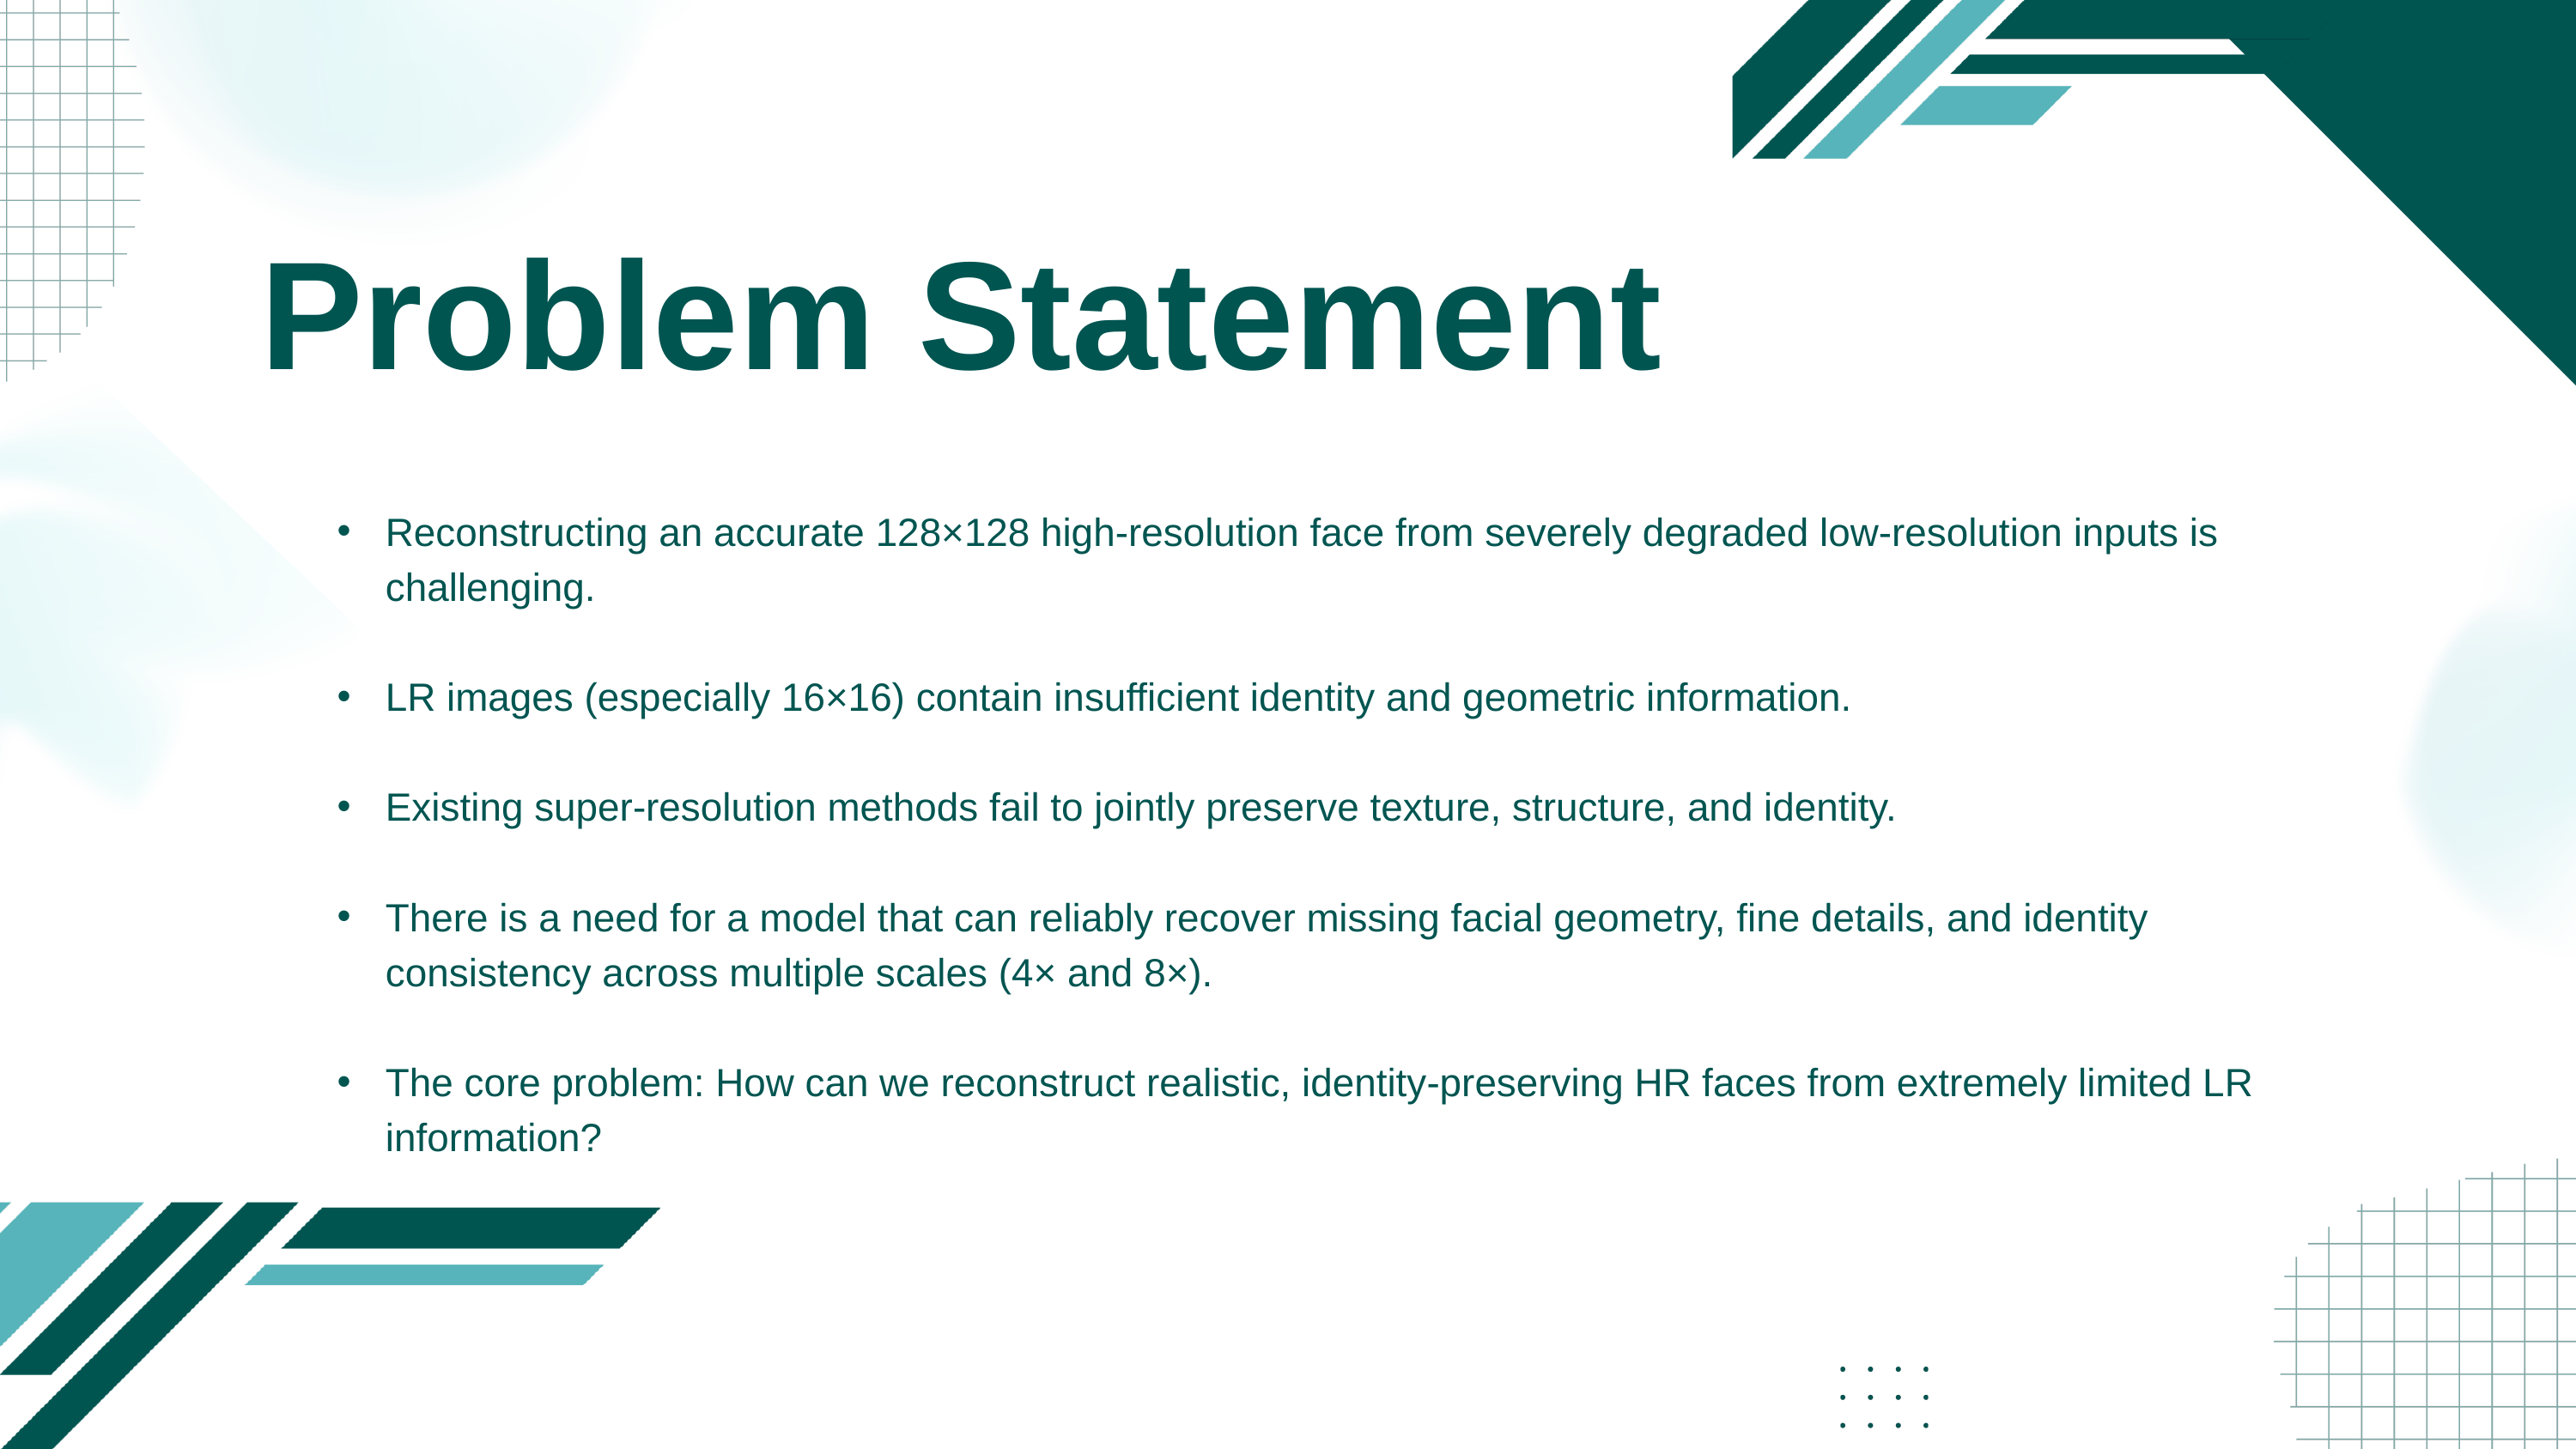

Problem Statement

Reconstructing an accurate 128×128 high-resolution face from severely degraded low-resolution inputs is challenging.

LR images (especially 16×16) contain insufficient identity and geometric information.

Existing super-resolution methods fail to jointly preserve texture, structure, and identity.

There is a need for a model that can reliably recover missing facial geometry, fine details, and identity consistency across multiple scales (4× and 8×).

The core problem: How can we reconstruct realistic, identity-preserving HR faces from extremely limited LR information?